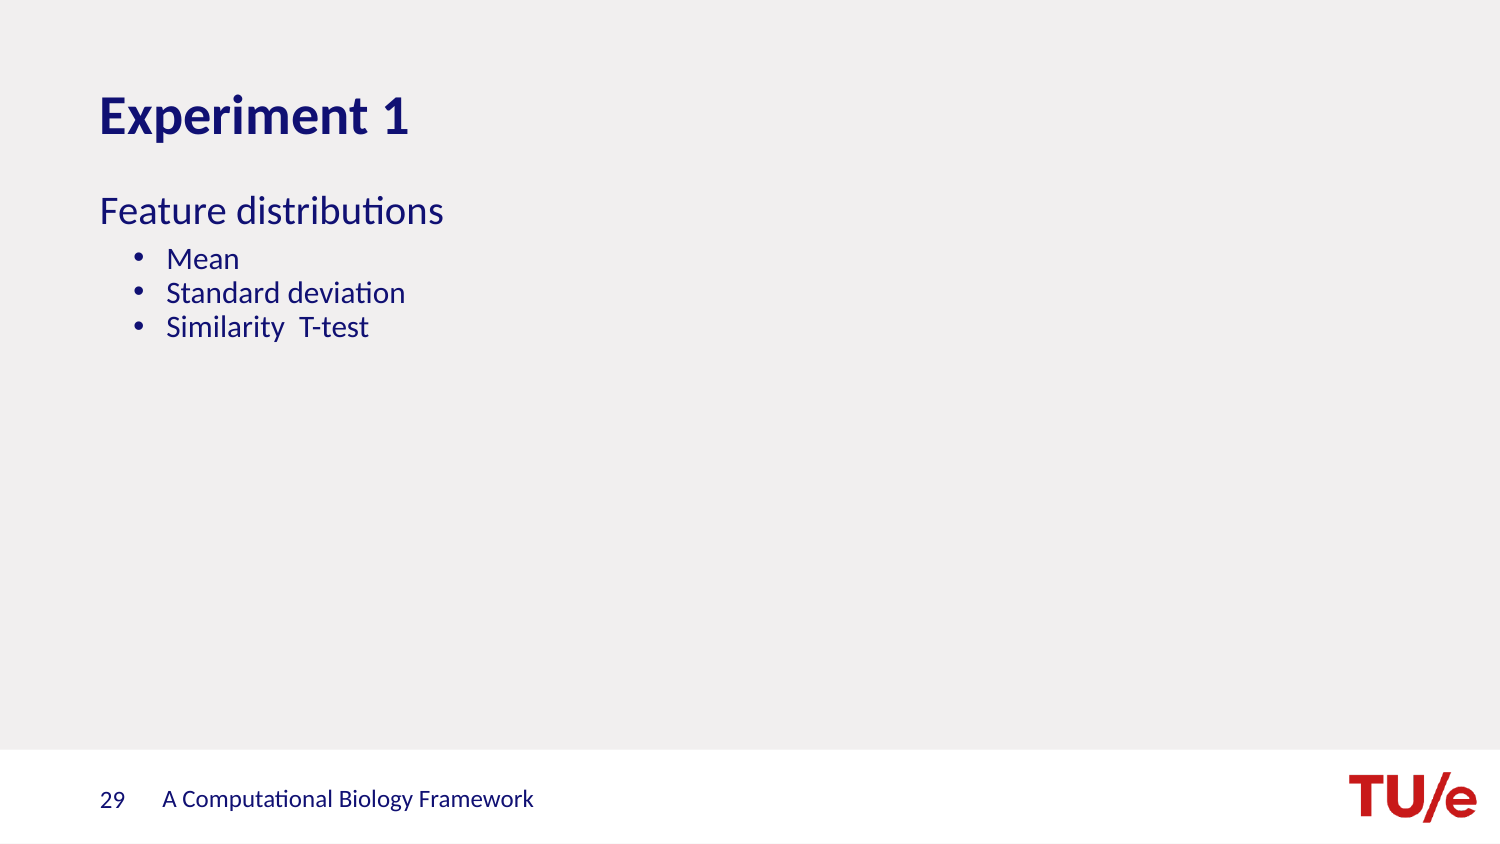

# Experiment 1
Feature distributions
Mean
Standard deviation
Similarity  T-test

A Computational Biology Framework
29